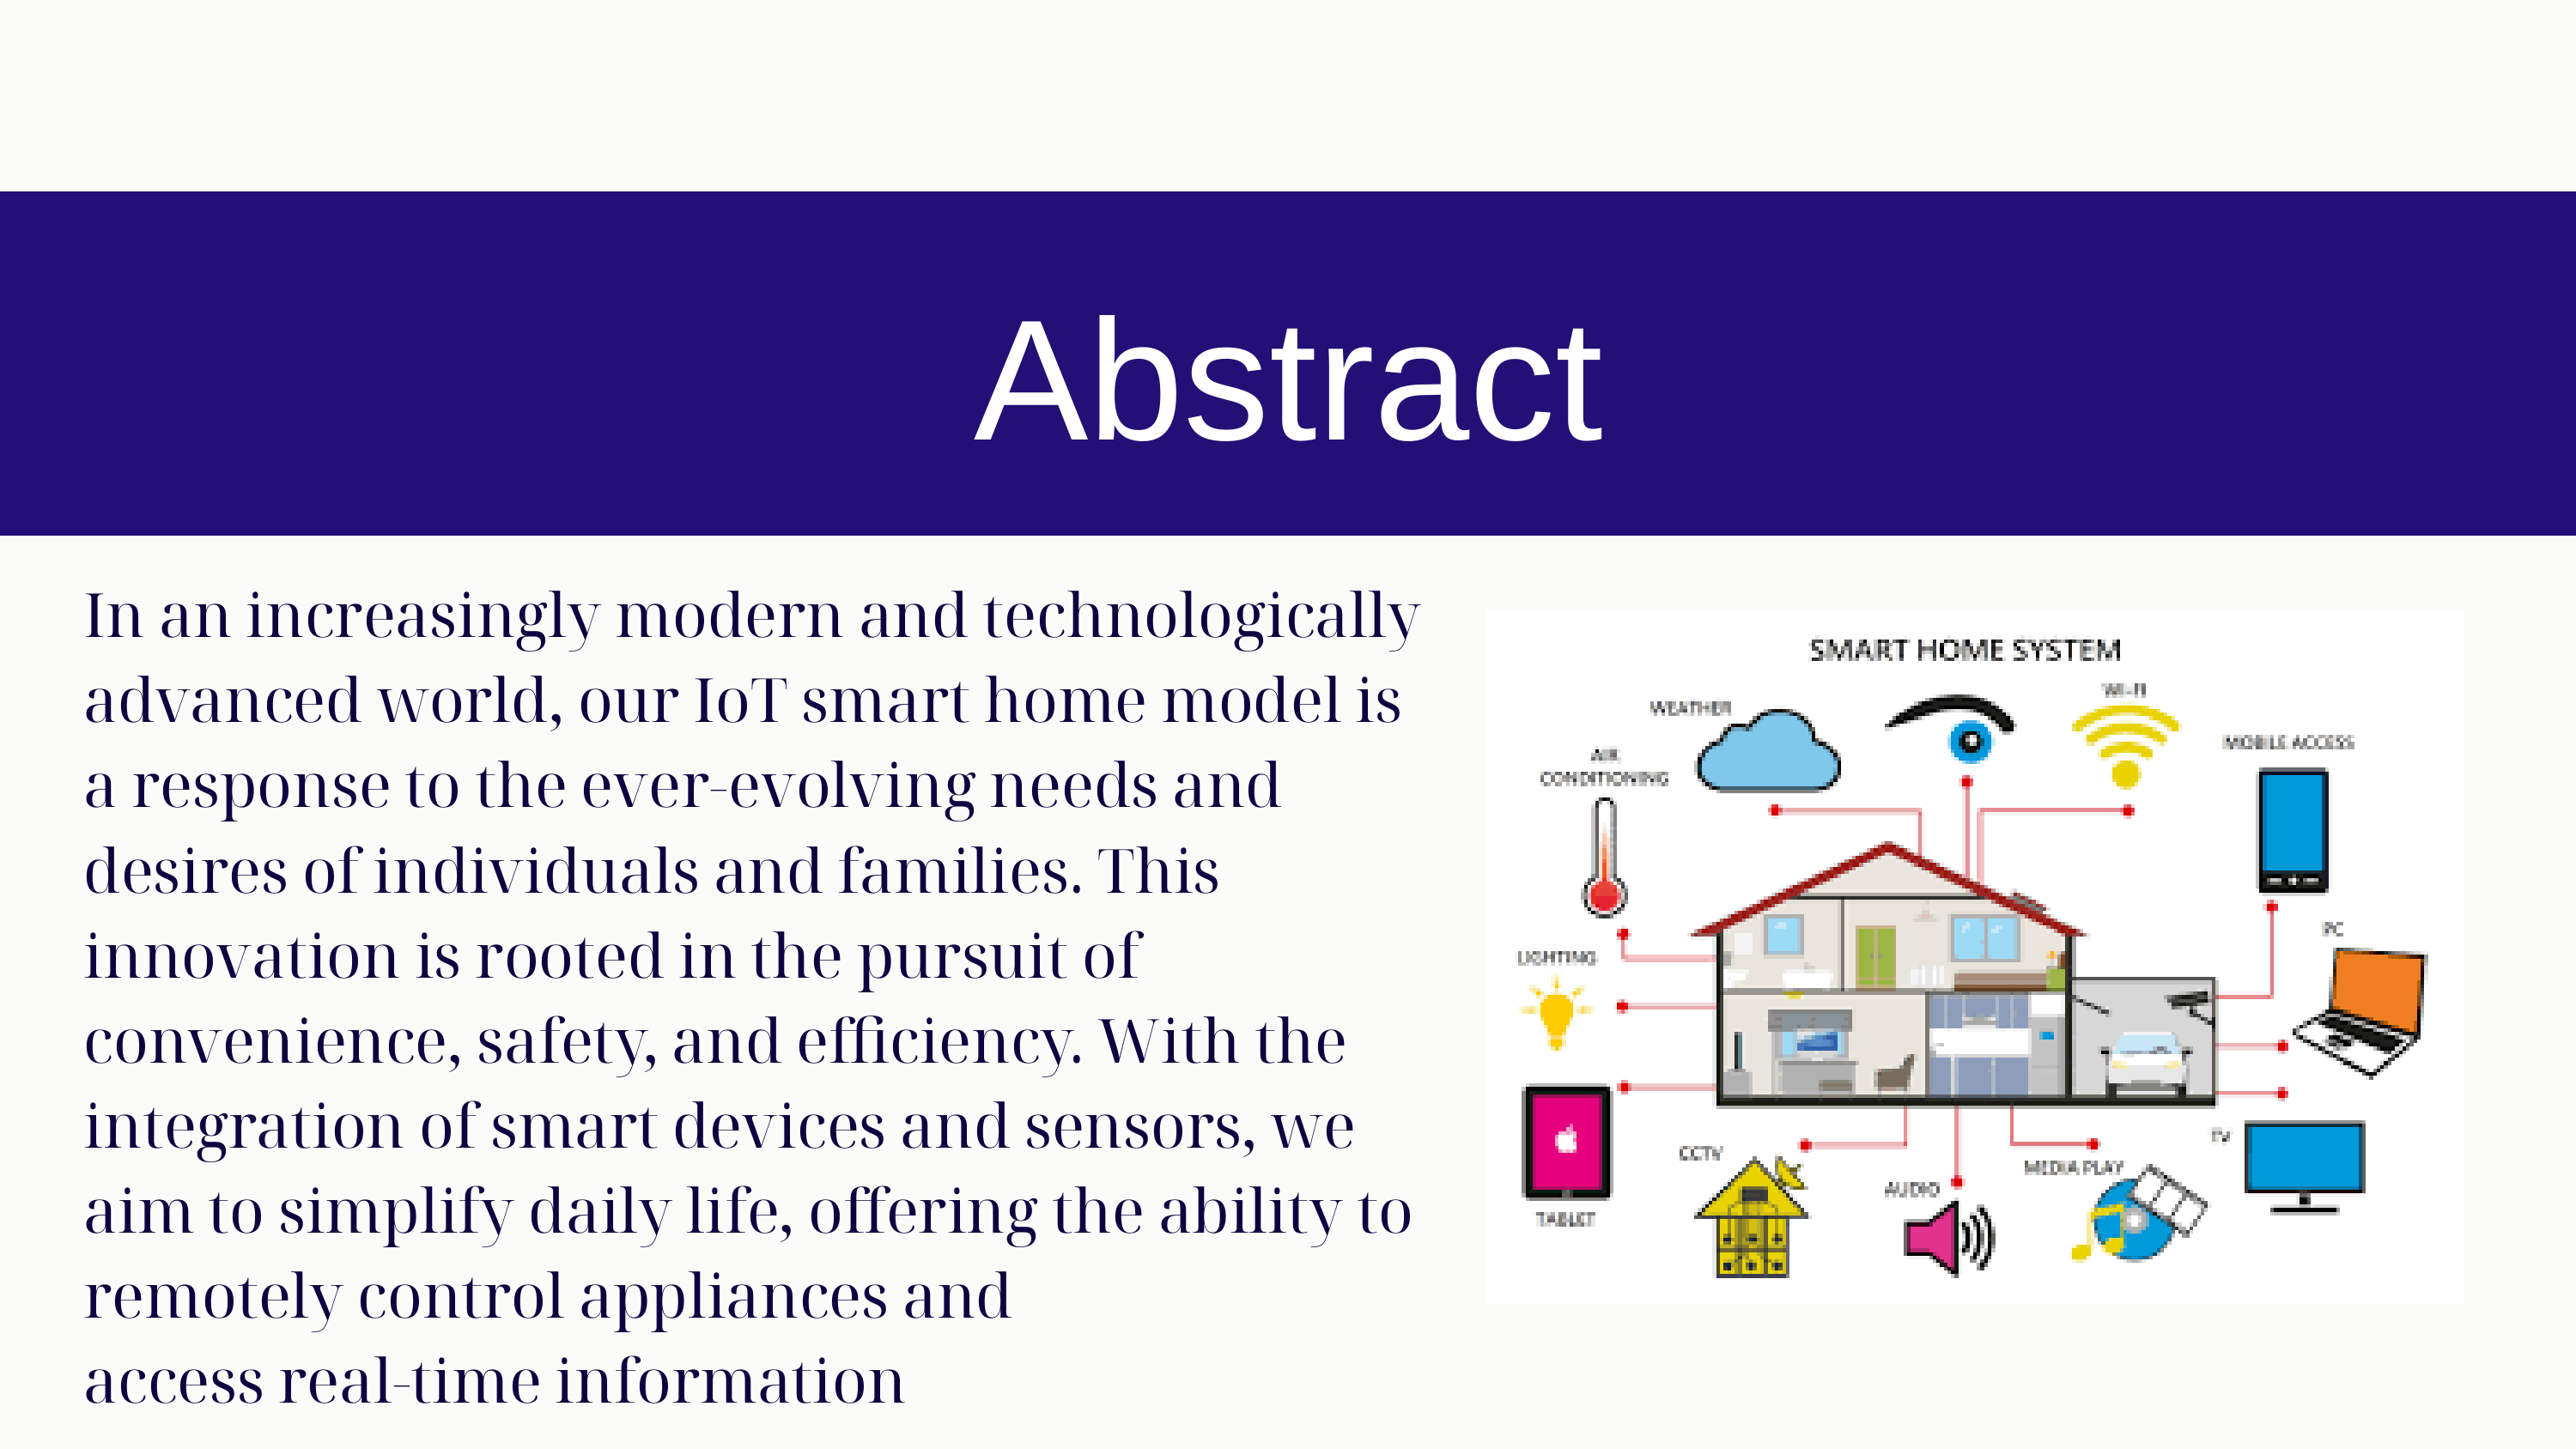

Abstract
In an increasingly modern and technologically advanced world, our IoT smart home model is a response to the ever-evolving needs and desires of individuals and families. This innovation is rooted in the pursuit of convenience, safety, and efficiency. With the integration of smart devices and sensors, we aim to simplify daily life, offering the ability to remotely control appliances and
access real-time information